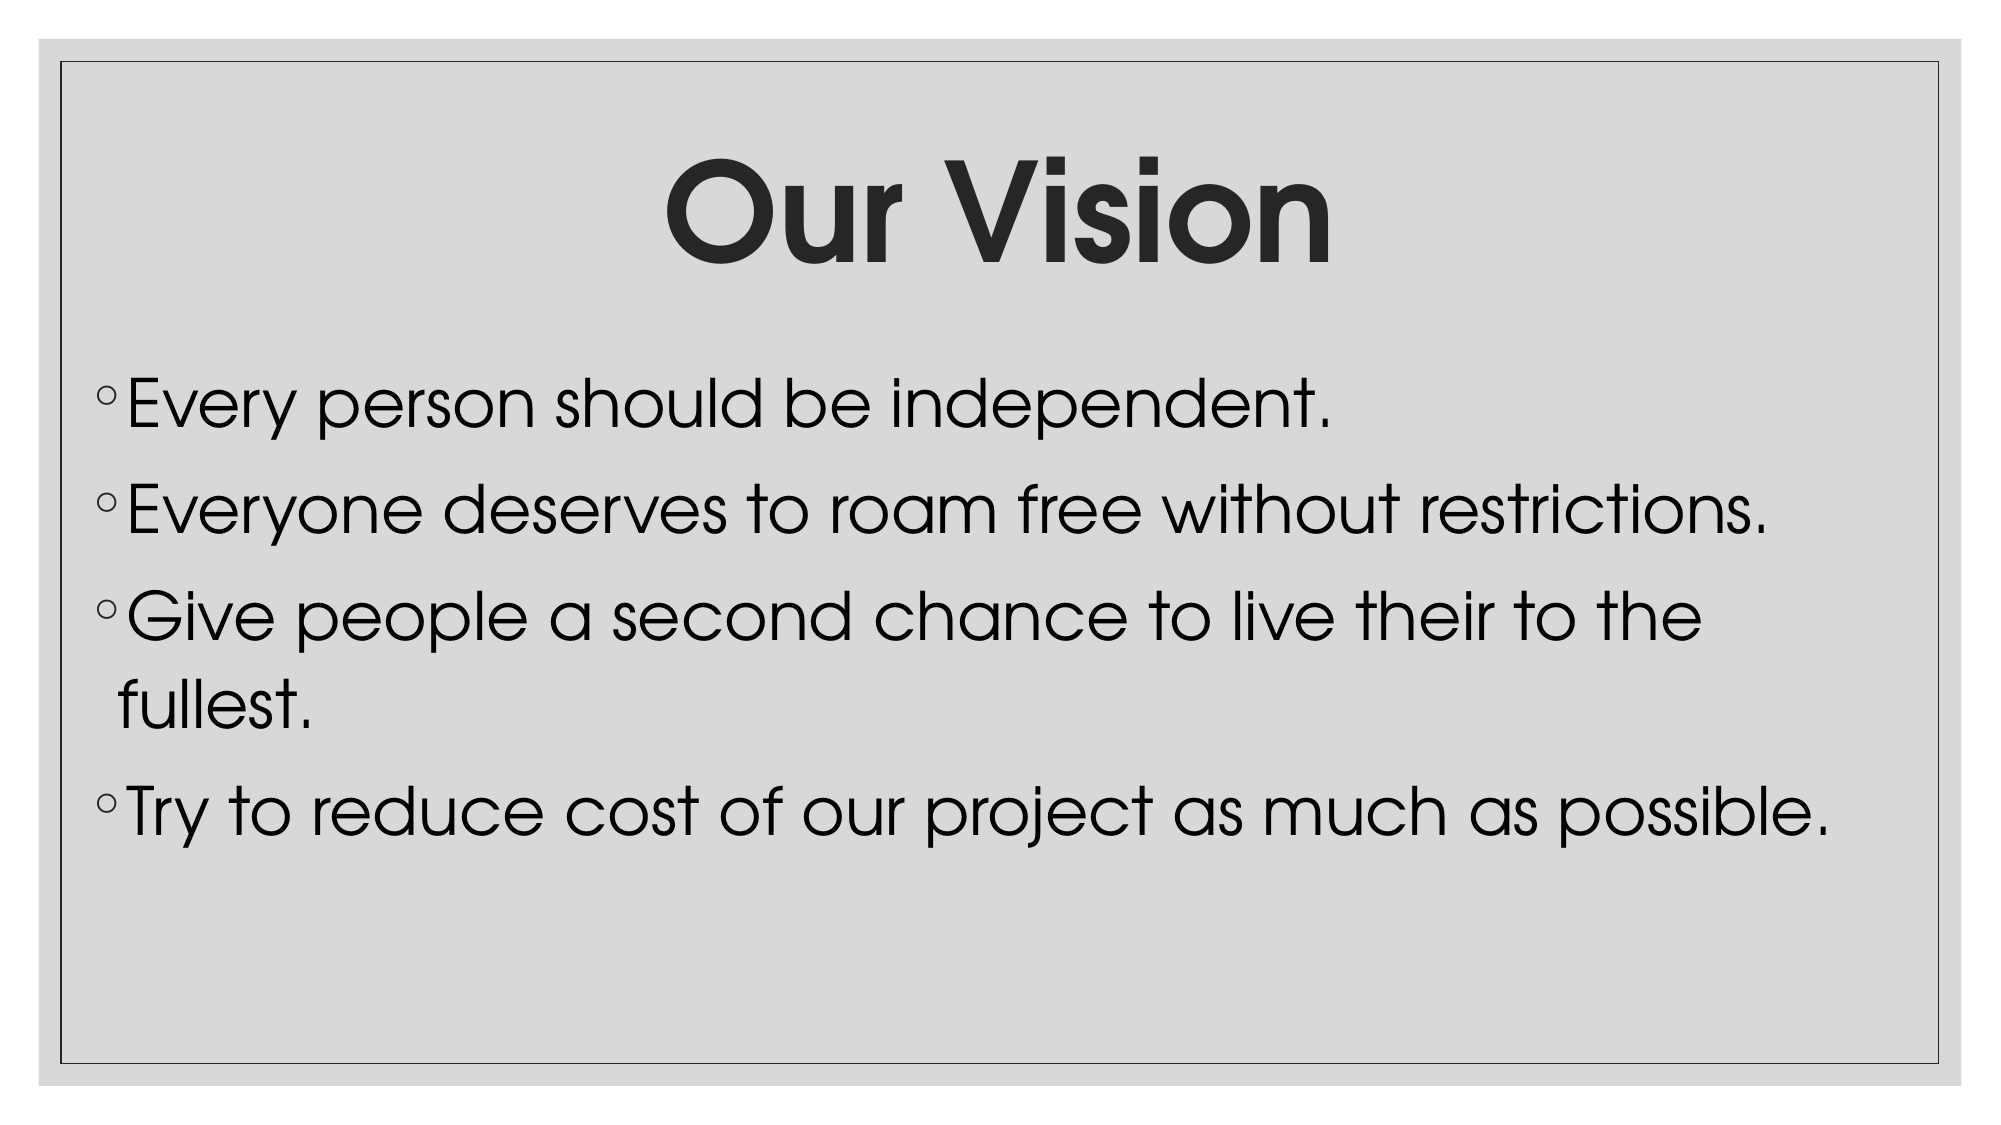

# Our Vision
Every person should be independent.
Everyone deserves to roam free without restrictions.
Give people a second chance to live their to the fullest.
Try to reduce cost of our project as much as possible.